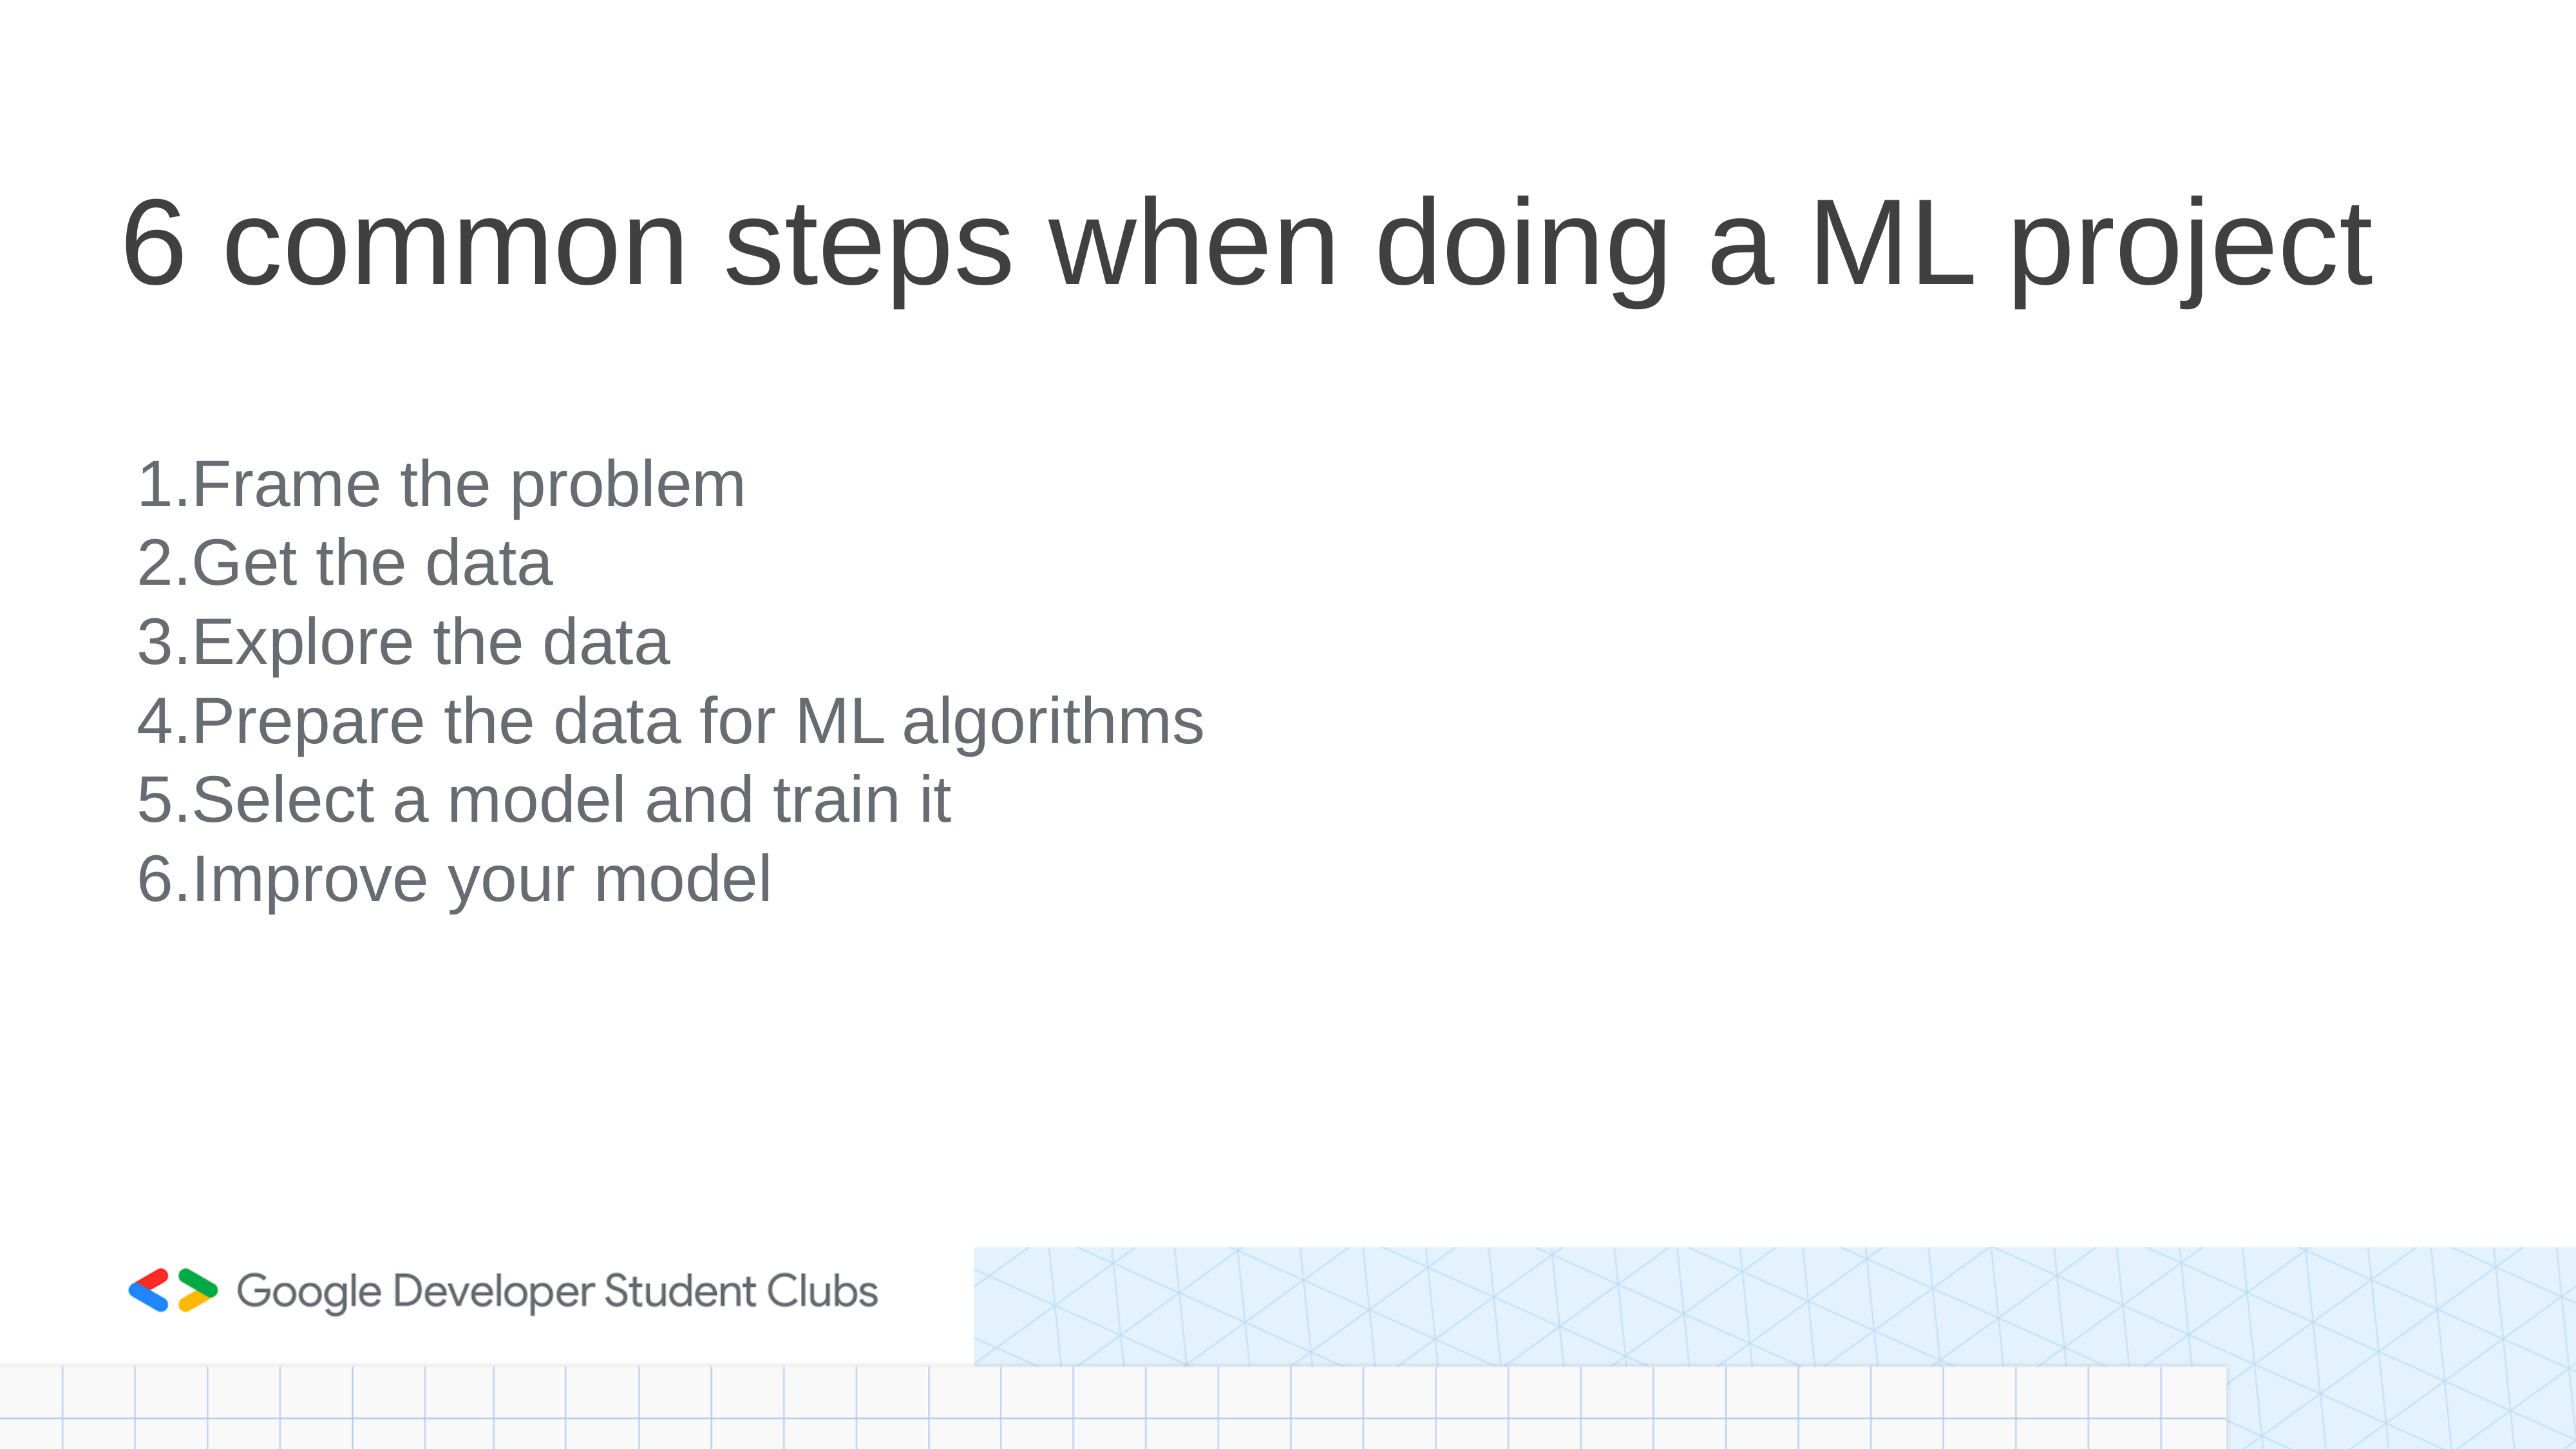

# 6 common steps when doing a ML project
Frame the problem
Get the data
Explore the data
Prepare the data for ML algorithms
Select a model and train it
Improve your model